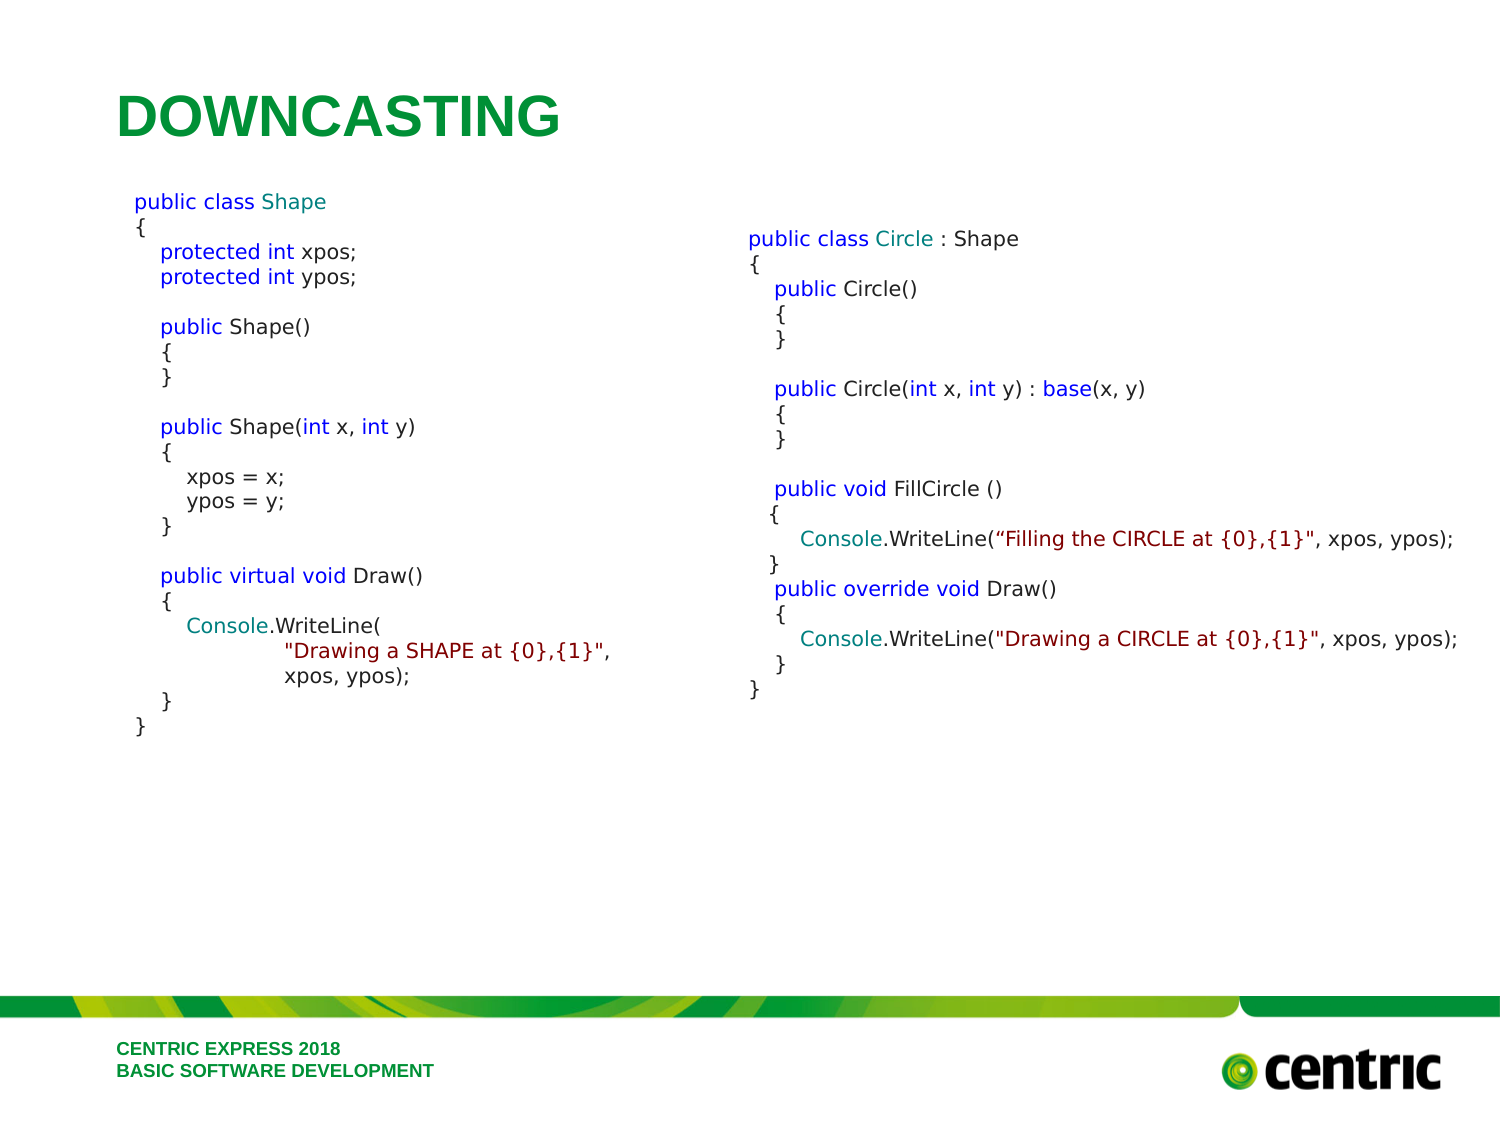

# downcasting
public class Shape
{
    protected int xpos;
    protected int ypos;

    public Shape()
    {
    }

    public Shape(int x, int y)
    {
        xpos = x;
        ypos = y;
    }

    public virtual void Draw()
    {
        Console.WriteLine(
	"Drawing a SHAPE at {0},{1}",
	xpos, ypos);
    }
}
public class Circle : Shape
{
    public Circle()
    {
    }

    public Circle(int x, int y) : base(x, y)
    {
    }

    public void FillCircle ()
   {
        Console.WriteLine(“Filling the CIRCLE at {0},{1}", xpos, ypos);
   }
    public override void Draw()
    {
        Console.WriteLine("Drawing a CIRCLE at {0},{1}", xpos, ypos);
    }
}

Centric express 2018
Basic software development
February 26, 2018